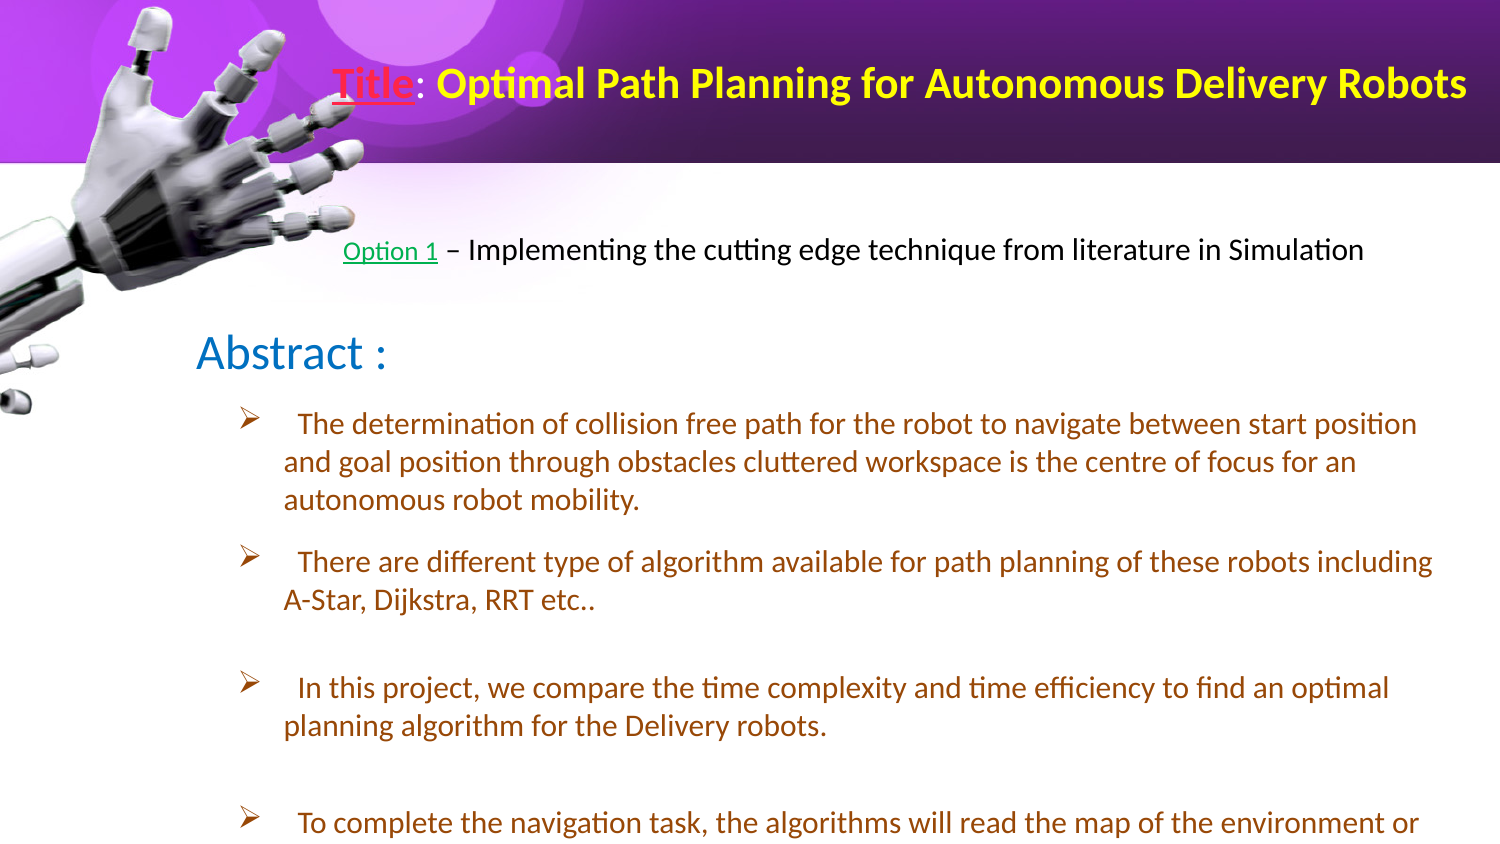

# Title: Optimal Path Planning for Autonomous Delivery Robots
                     Option 1 – Implementing the cutting edge technique from literature in Simulation

Abstract :

  The determination of collision free path for the robot to navigate between start position and goal position through obstacles cluttered workspace is the centre of focus for an autonomous robot mobility.

  There are different type of algorithm available for path planning of these robots including A-Star, Dijkstra, RRT etc..

  In this project, we compare the time complexity and time efficiency to find an optimal planning algorithm for the Delivery robots.

  To complete the navigation task, the algorithms will read the map of the environment or workspace and subsequently attempts to create free paths for the robot to traverse in the workspace without colliding with objects and obstacles.